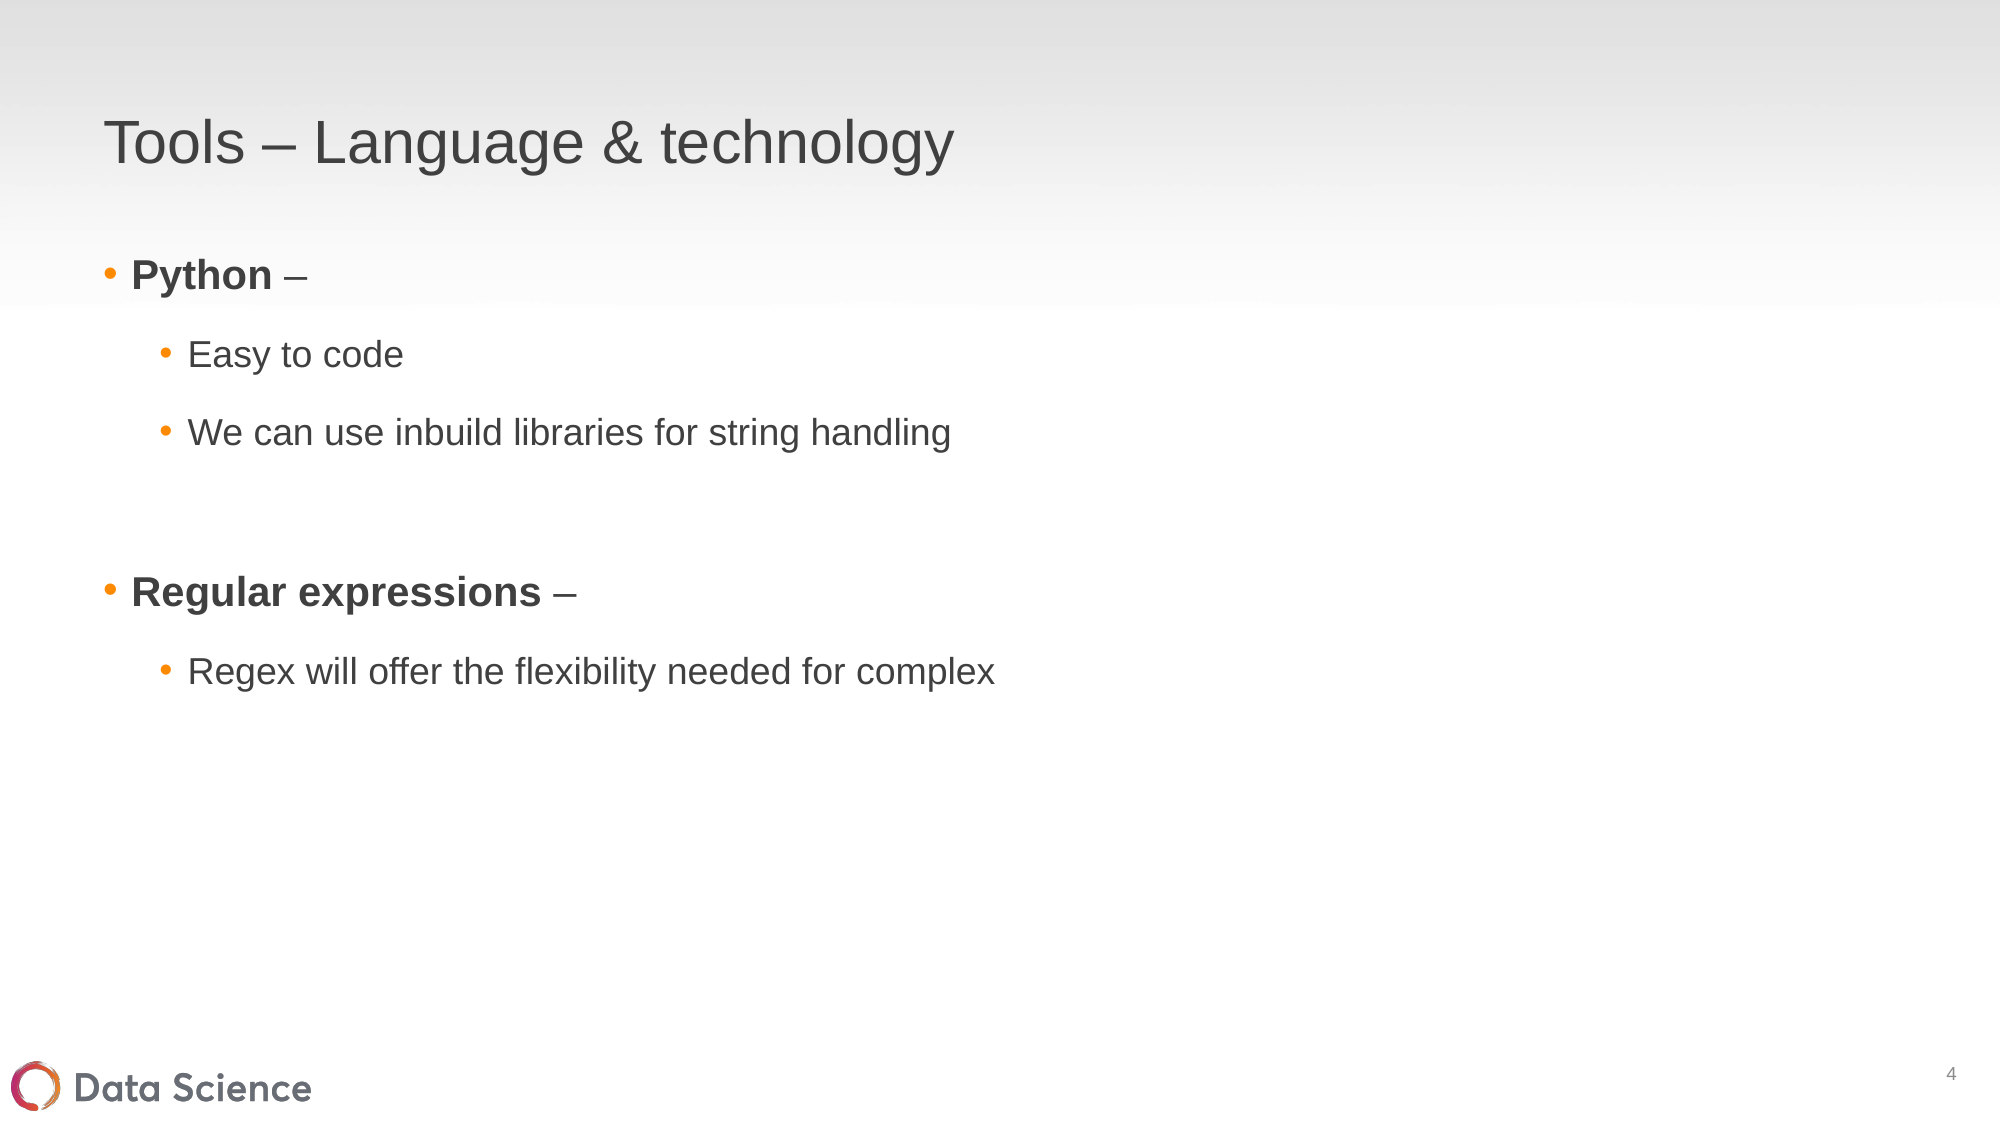

# Tools – Language & technology
Python –
Easy to code
We can use inbuild libraries for string handling

Regular expressions –
Regex will offer the flexibility needed for complex

4